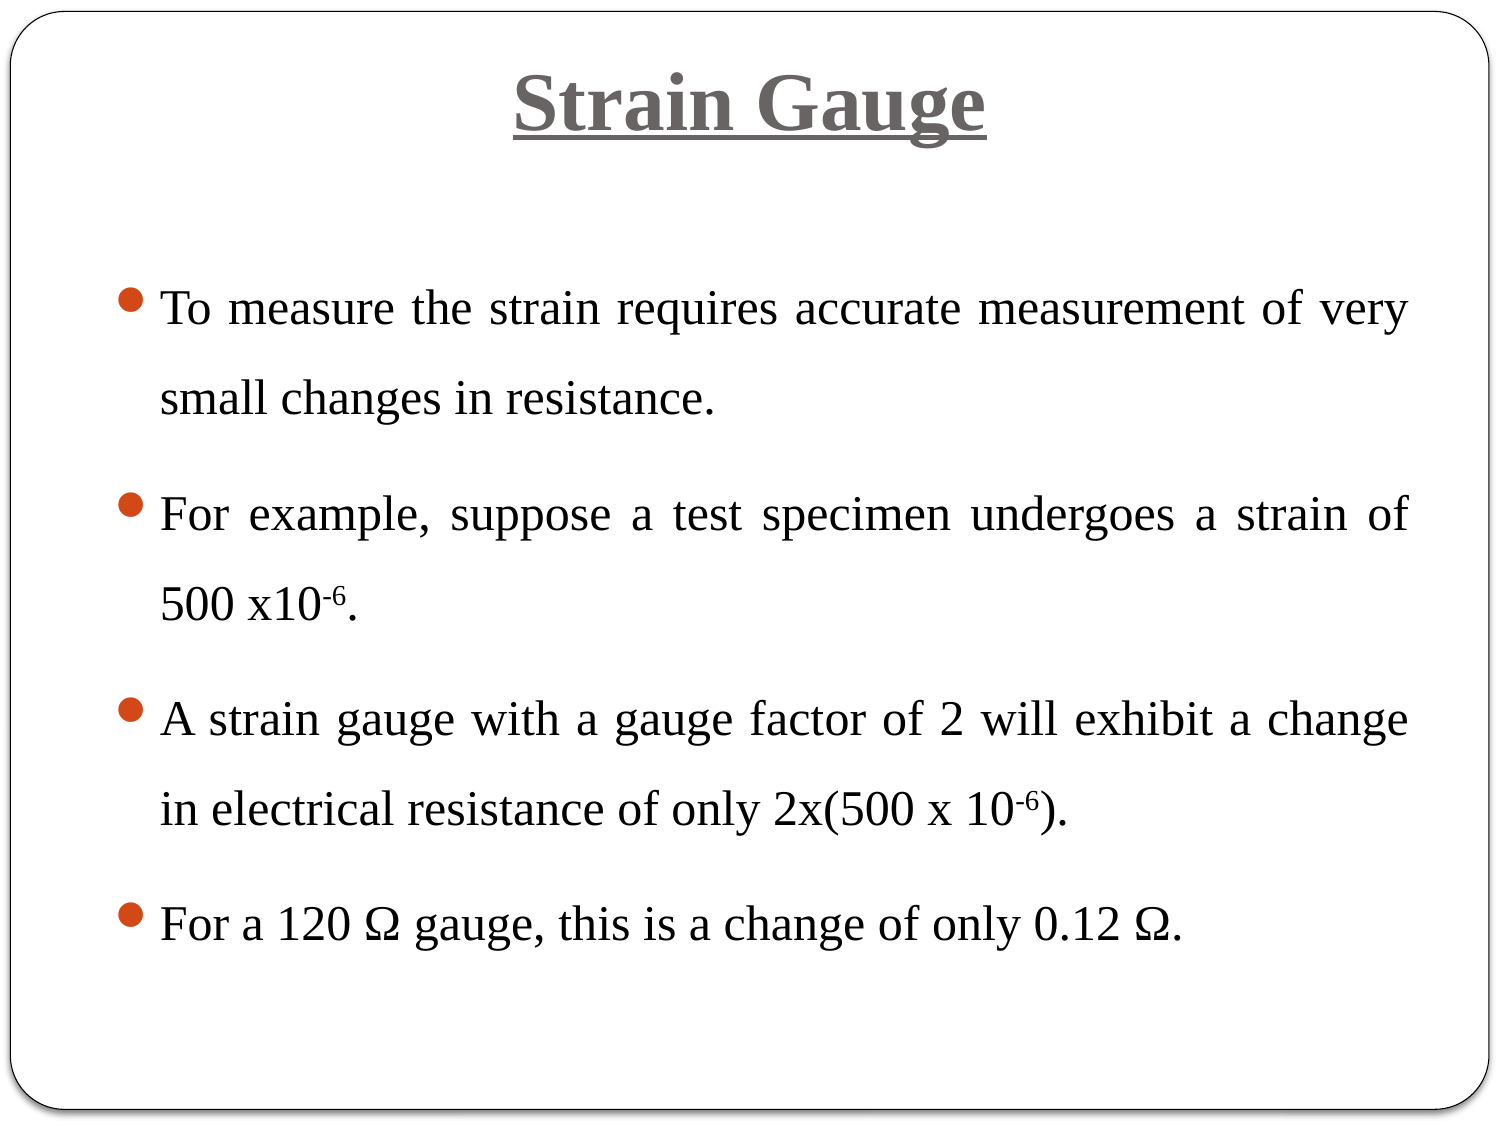

# Strain Gauge
To measure the strain requires accurate measurement of very small changes in resistance.
For example, suppose a test specimen undergoes a strain of 500 x10-6.
A strain gauge with a gauge factor of 2 will exhibit a change in electrical resistance of only 2x(500 x 10-6).
For a 120 Ω gauge, this is a change of only 0.12 Ω.